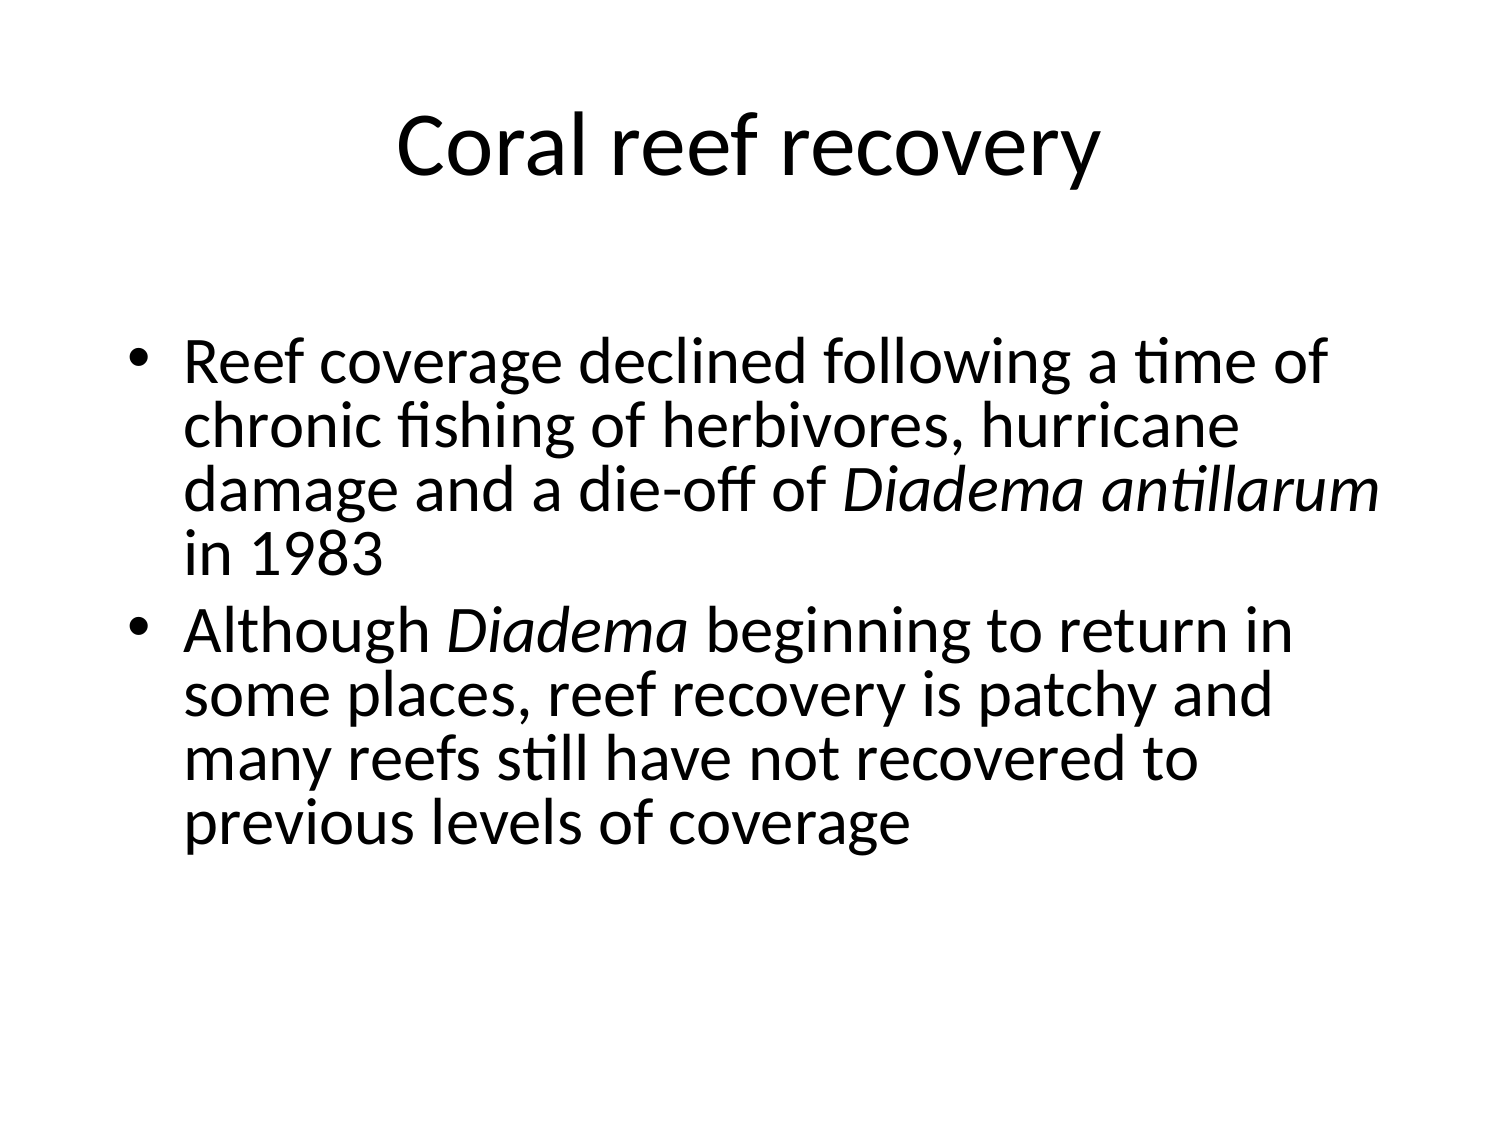

# Coral reef recovery
Reef coverage declined following a time of chronic fishing of herbivores, hurricane damage and a die-off of Diadema antillarum in 1983
Although Diadema beginning to return in some places, reef recovery is patchy and many reefs still have not recovered to previous levels of coverage